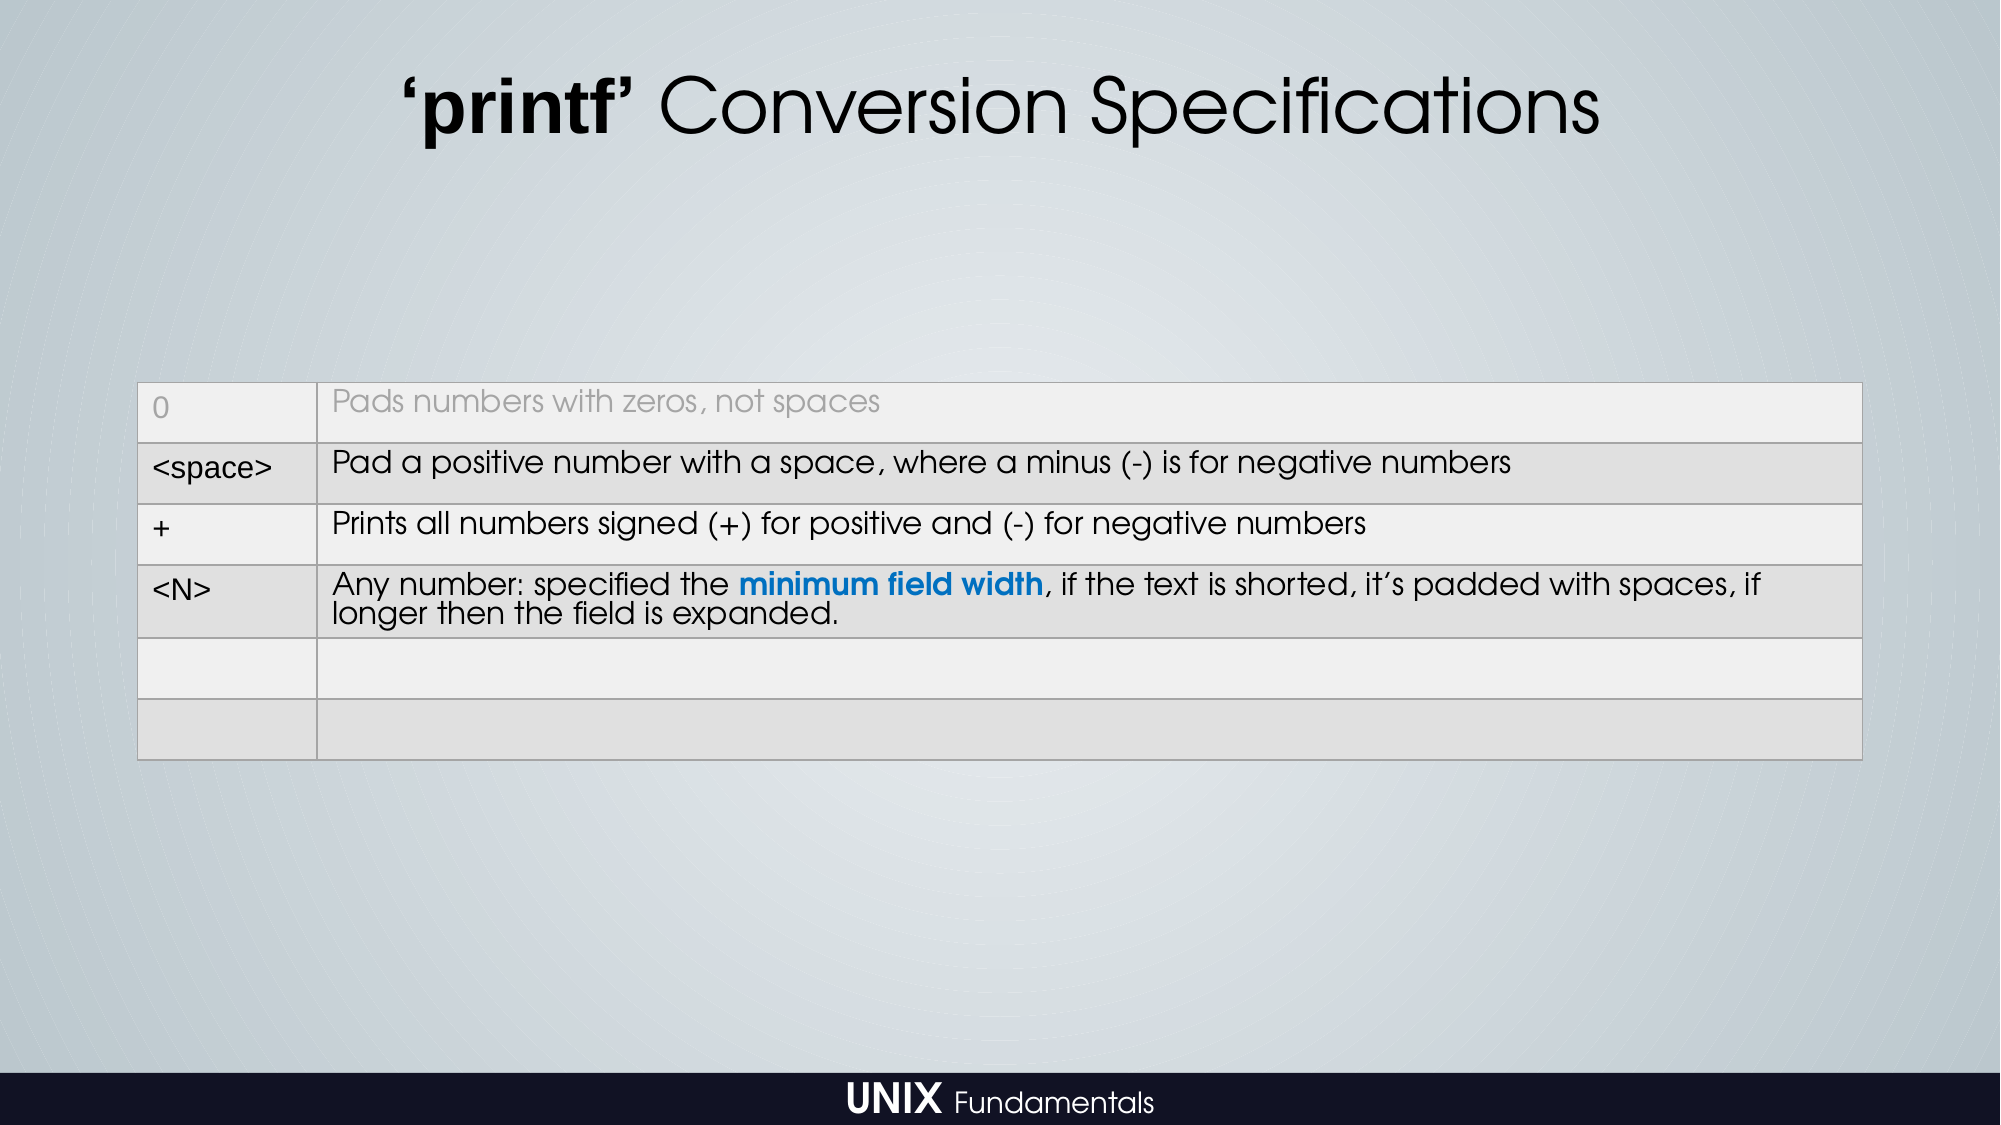

# ‘printf’ Conversion Specifications

| 0 | Pads numbers with zeros, not spaces |
| --- | --- |
| <space> | Pad a positive number with a space, where a minus (-) is for negative numbers |
| + | Prints all numbers signed (+) for positive and (-) for negative numbers |
| <N> | Any number: specified the minimum field width, if the text is shorted, it’s padded with spaces, if longer then the field is expanded. |
|  |  |
|  |  |